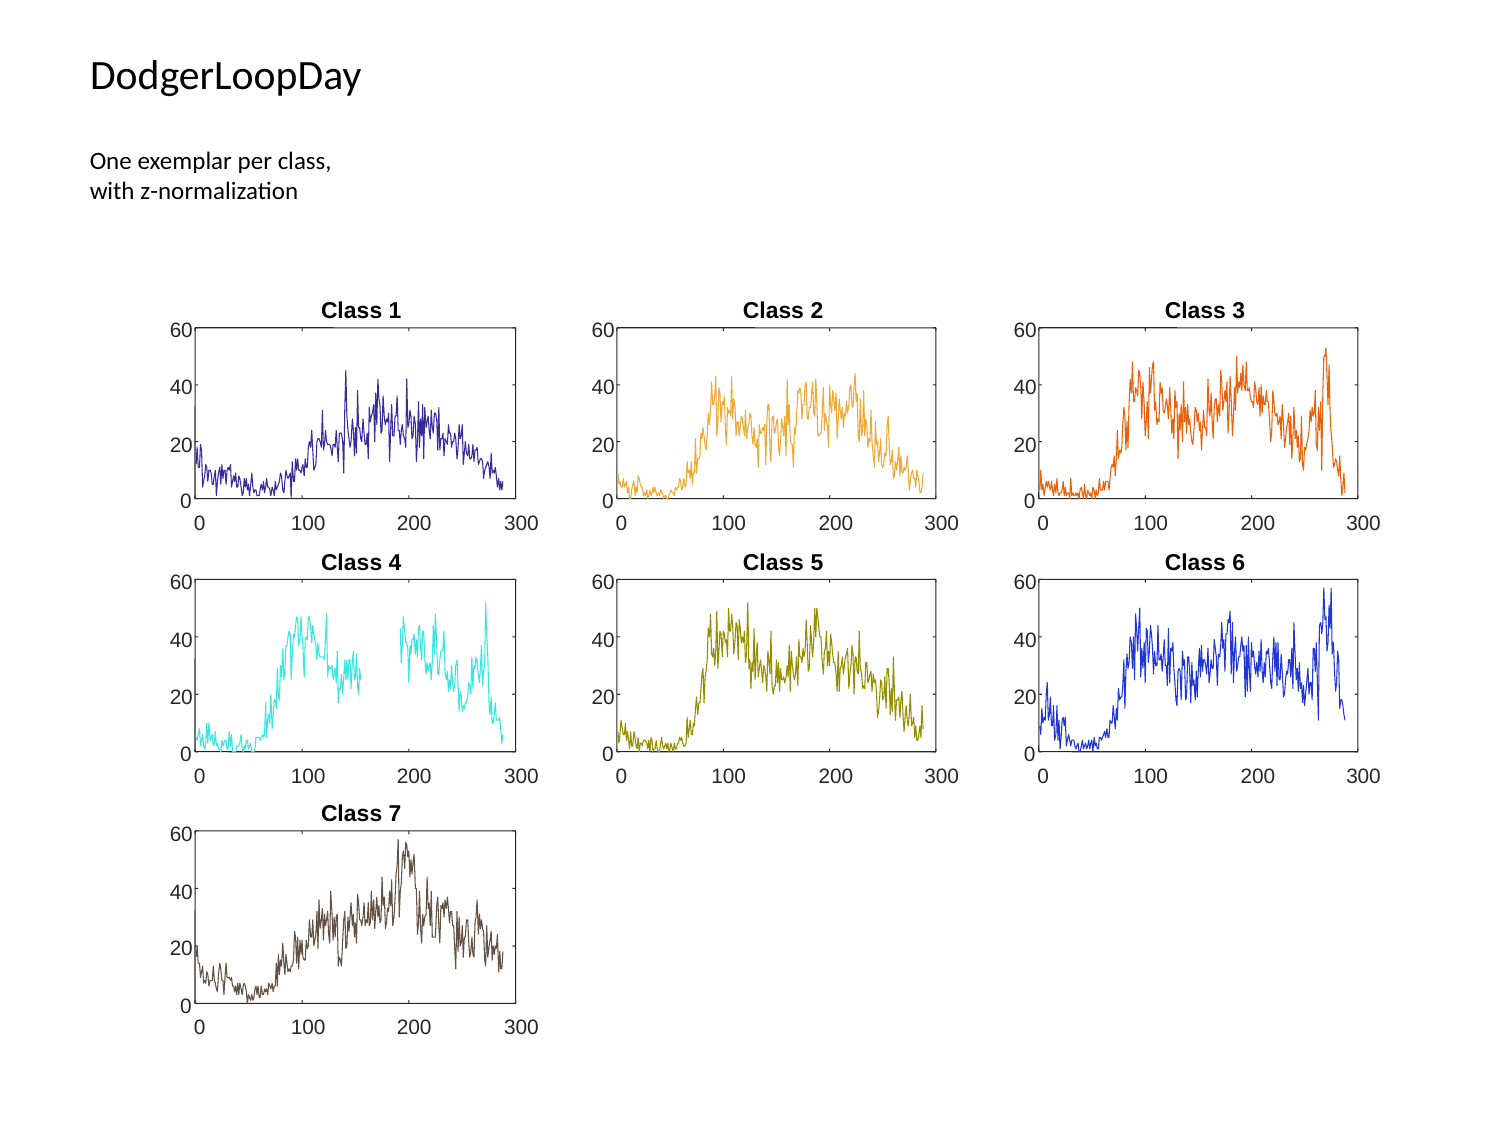

# DodgerLoopDay
One exemplar per class, with z-normalization
Class 1
Class 2
Class 3
60
60
60

40
40
40

20
20
20

0
0
0

0
100
200
300
0
100
200
300
0
100
200
300
Class 4
Class 5
Class 6
60
60
60

40
40
40

20
20
20

0
0
0

0
100
200
300
0
100
200
300
0
100
200
300
Class 7
60

40

20

0

0
100
200
300